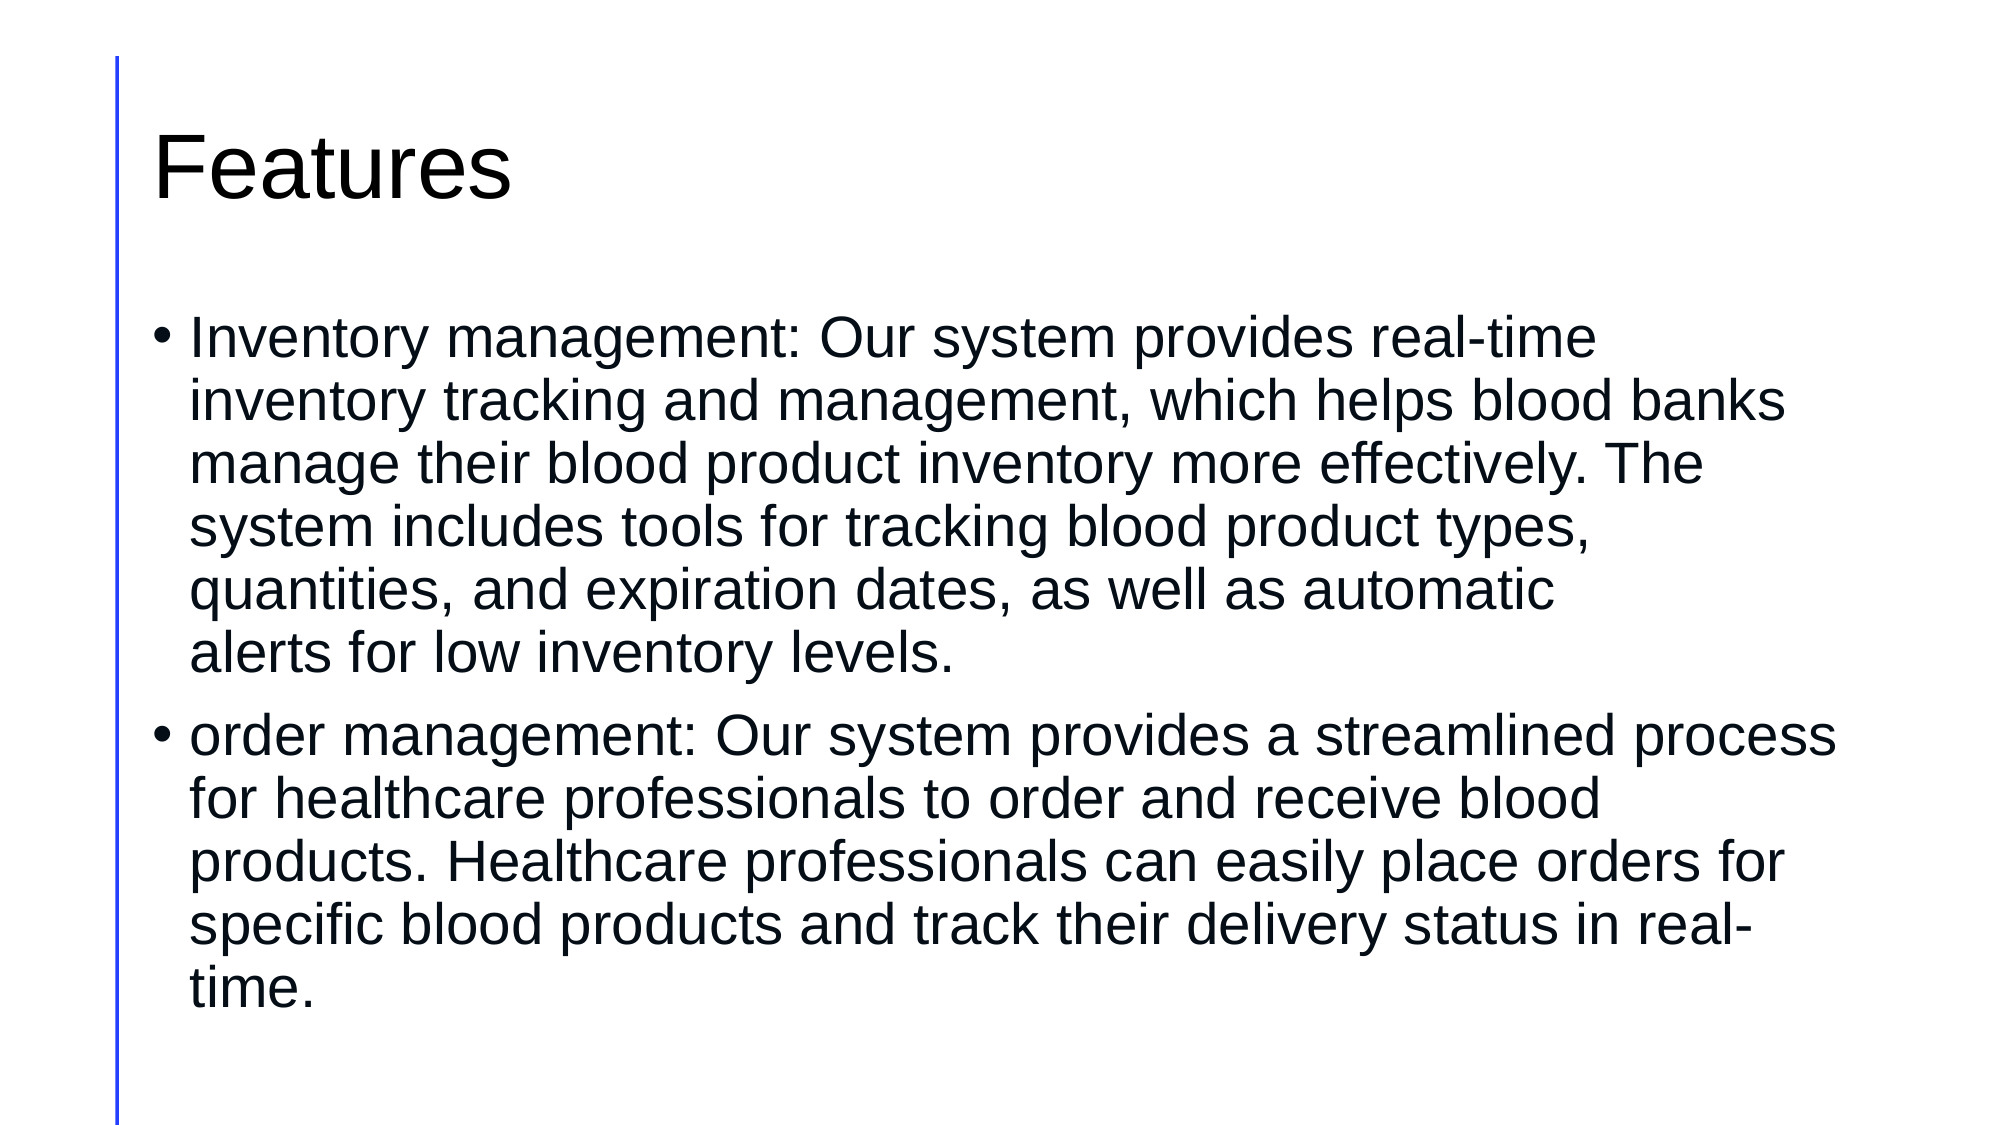

# Features
Inventory management: Our system provides real-time inventory tracking and management, which helps blood banks manage their blood product inventory more effectively. The system includes tools for tracking blood product types, quantities, and expiration dates, as well as automatic alerts for low inventory levels.
order management: Our system provides a streamlined process for healthcare professionals to order and receive blood products. Healthcare professionals can easily place orders for specific blood products and track their delivery status in real-time.